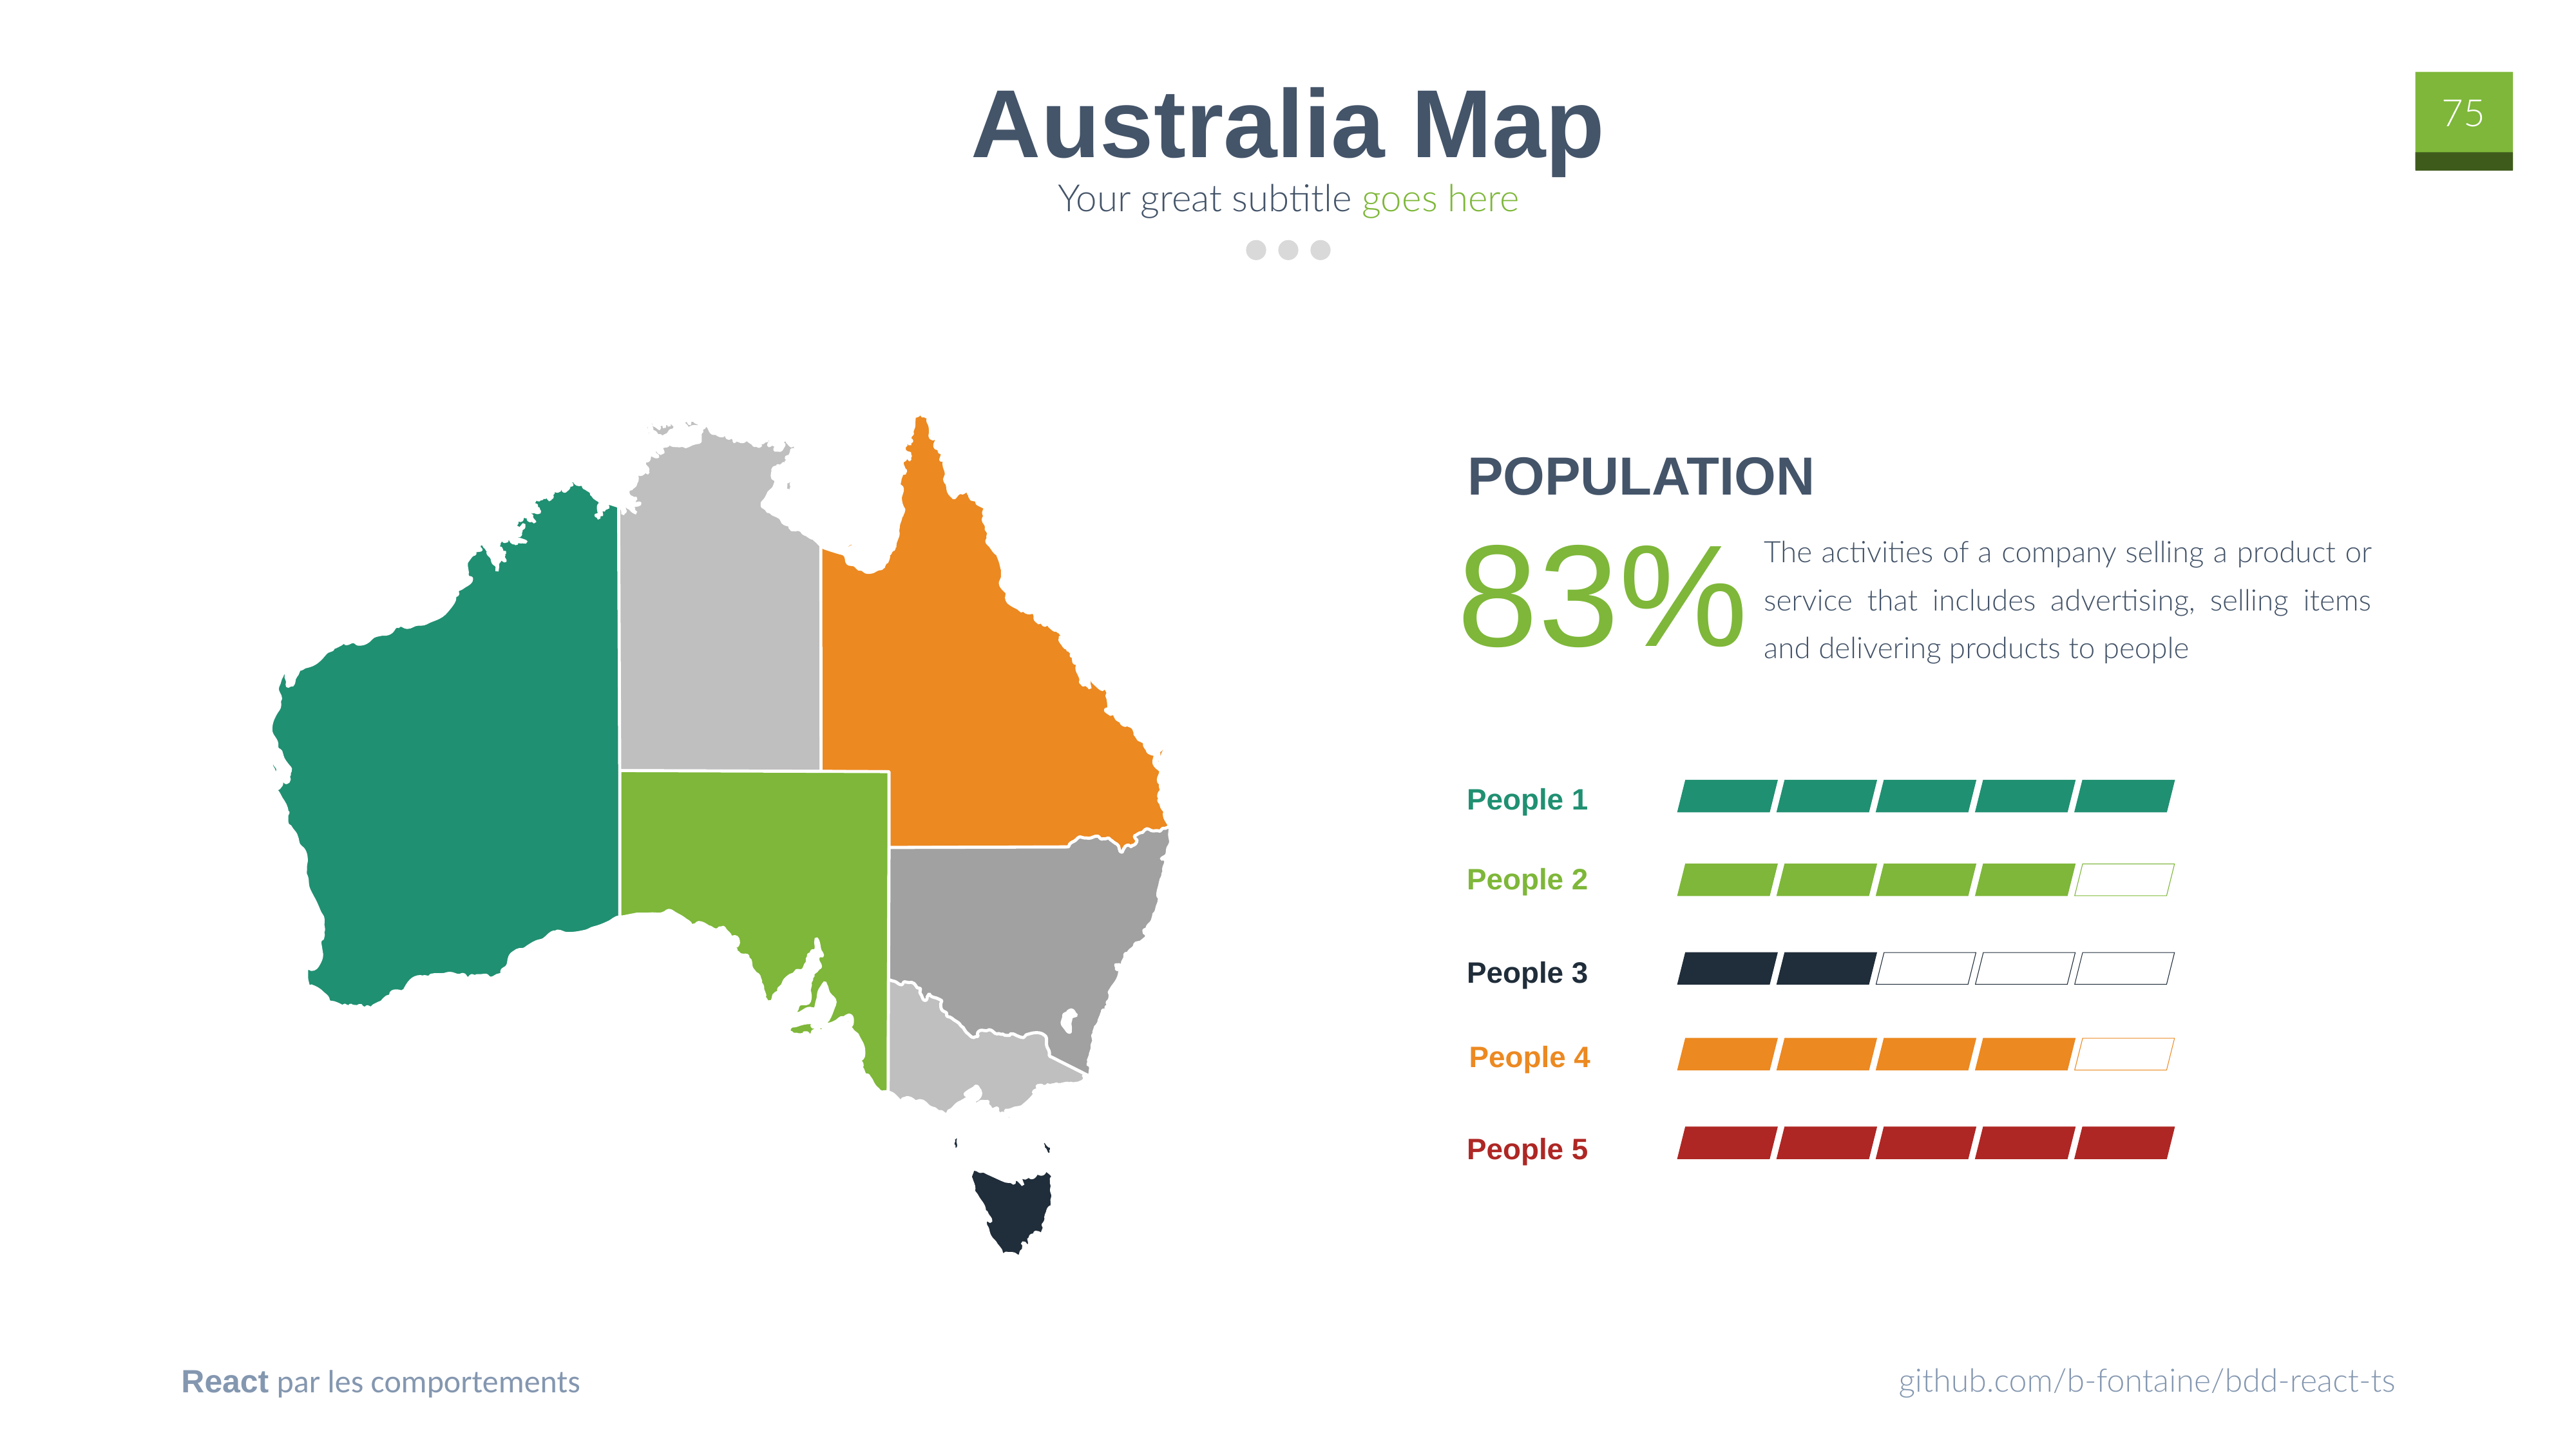

Australia Map
Your great subtitle goes here

POPULATION

83%
The activities of a company selling a product or service that includes advertising, selling items and delivering products to people

People 1

People 2

People 3

People 4

People 5